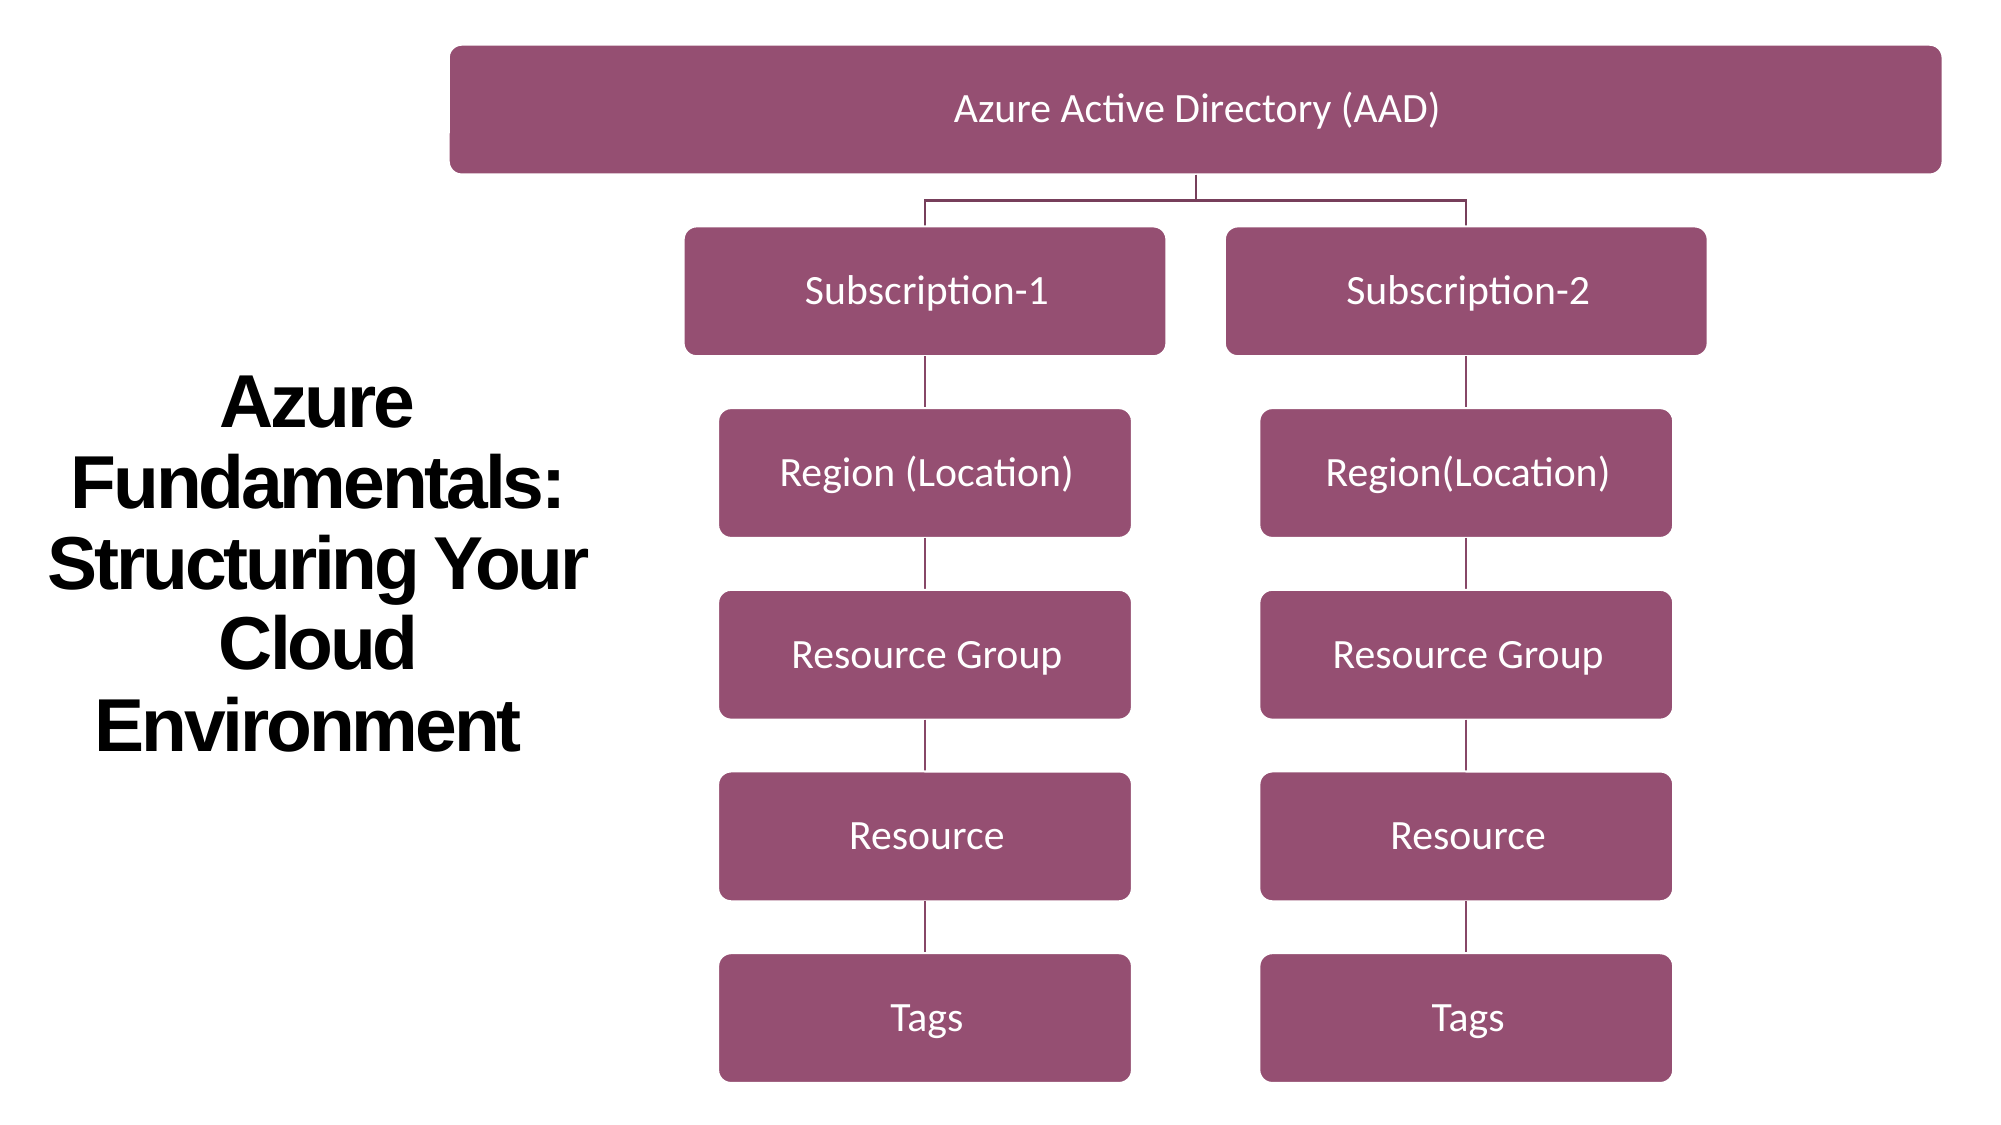

Azure Active Directory (AAD)
Subscription-1
Region (Location)
Resource Group
Resource
Tags
Subscription-2
Region(Location)
Resource Group
Resource
Tags
Azure Fundamentals: Structuring Your Cloud Environment